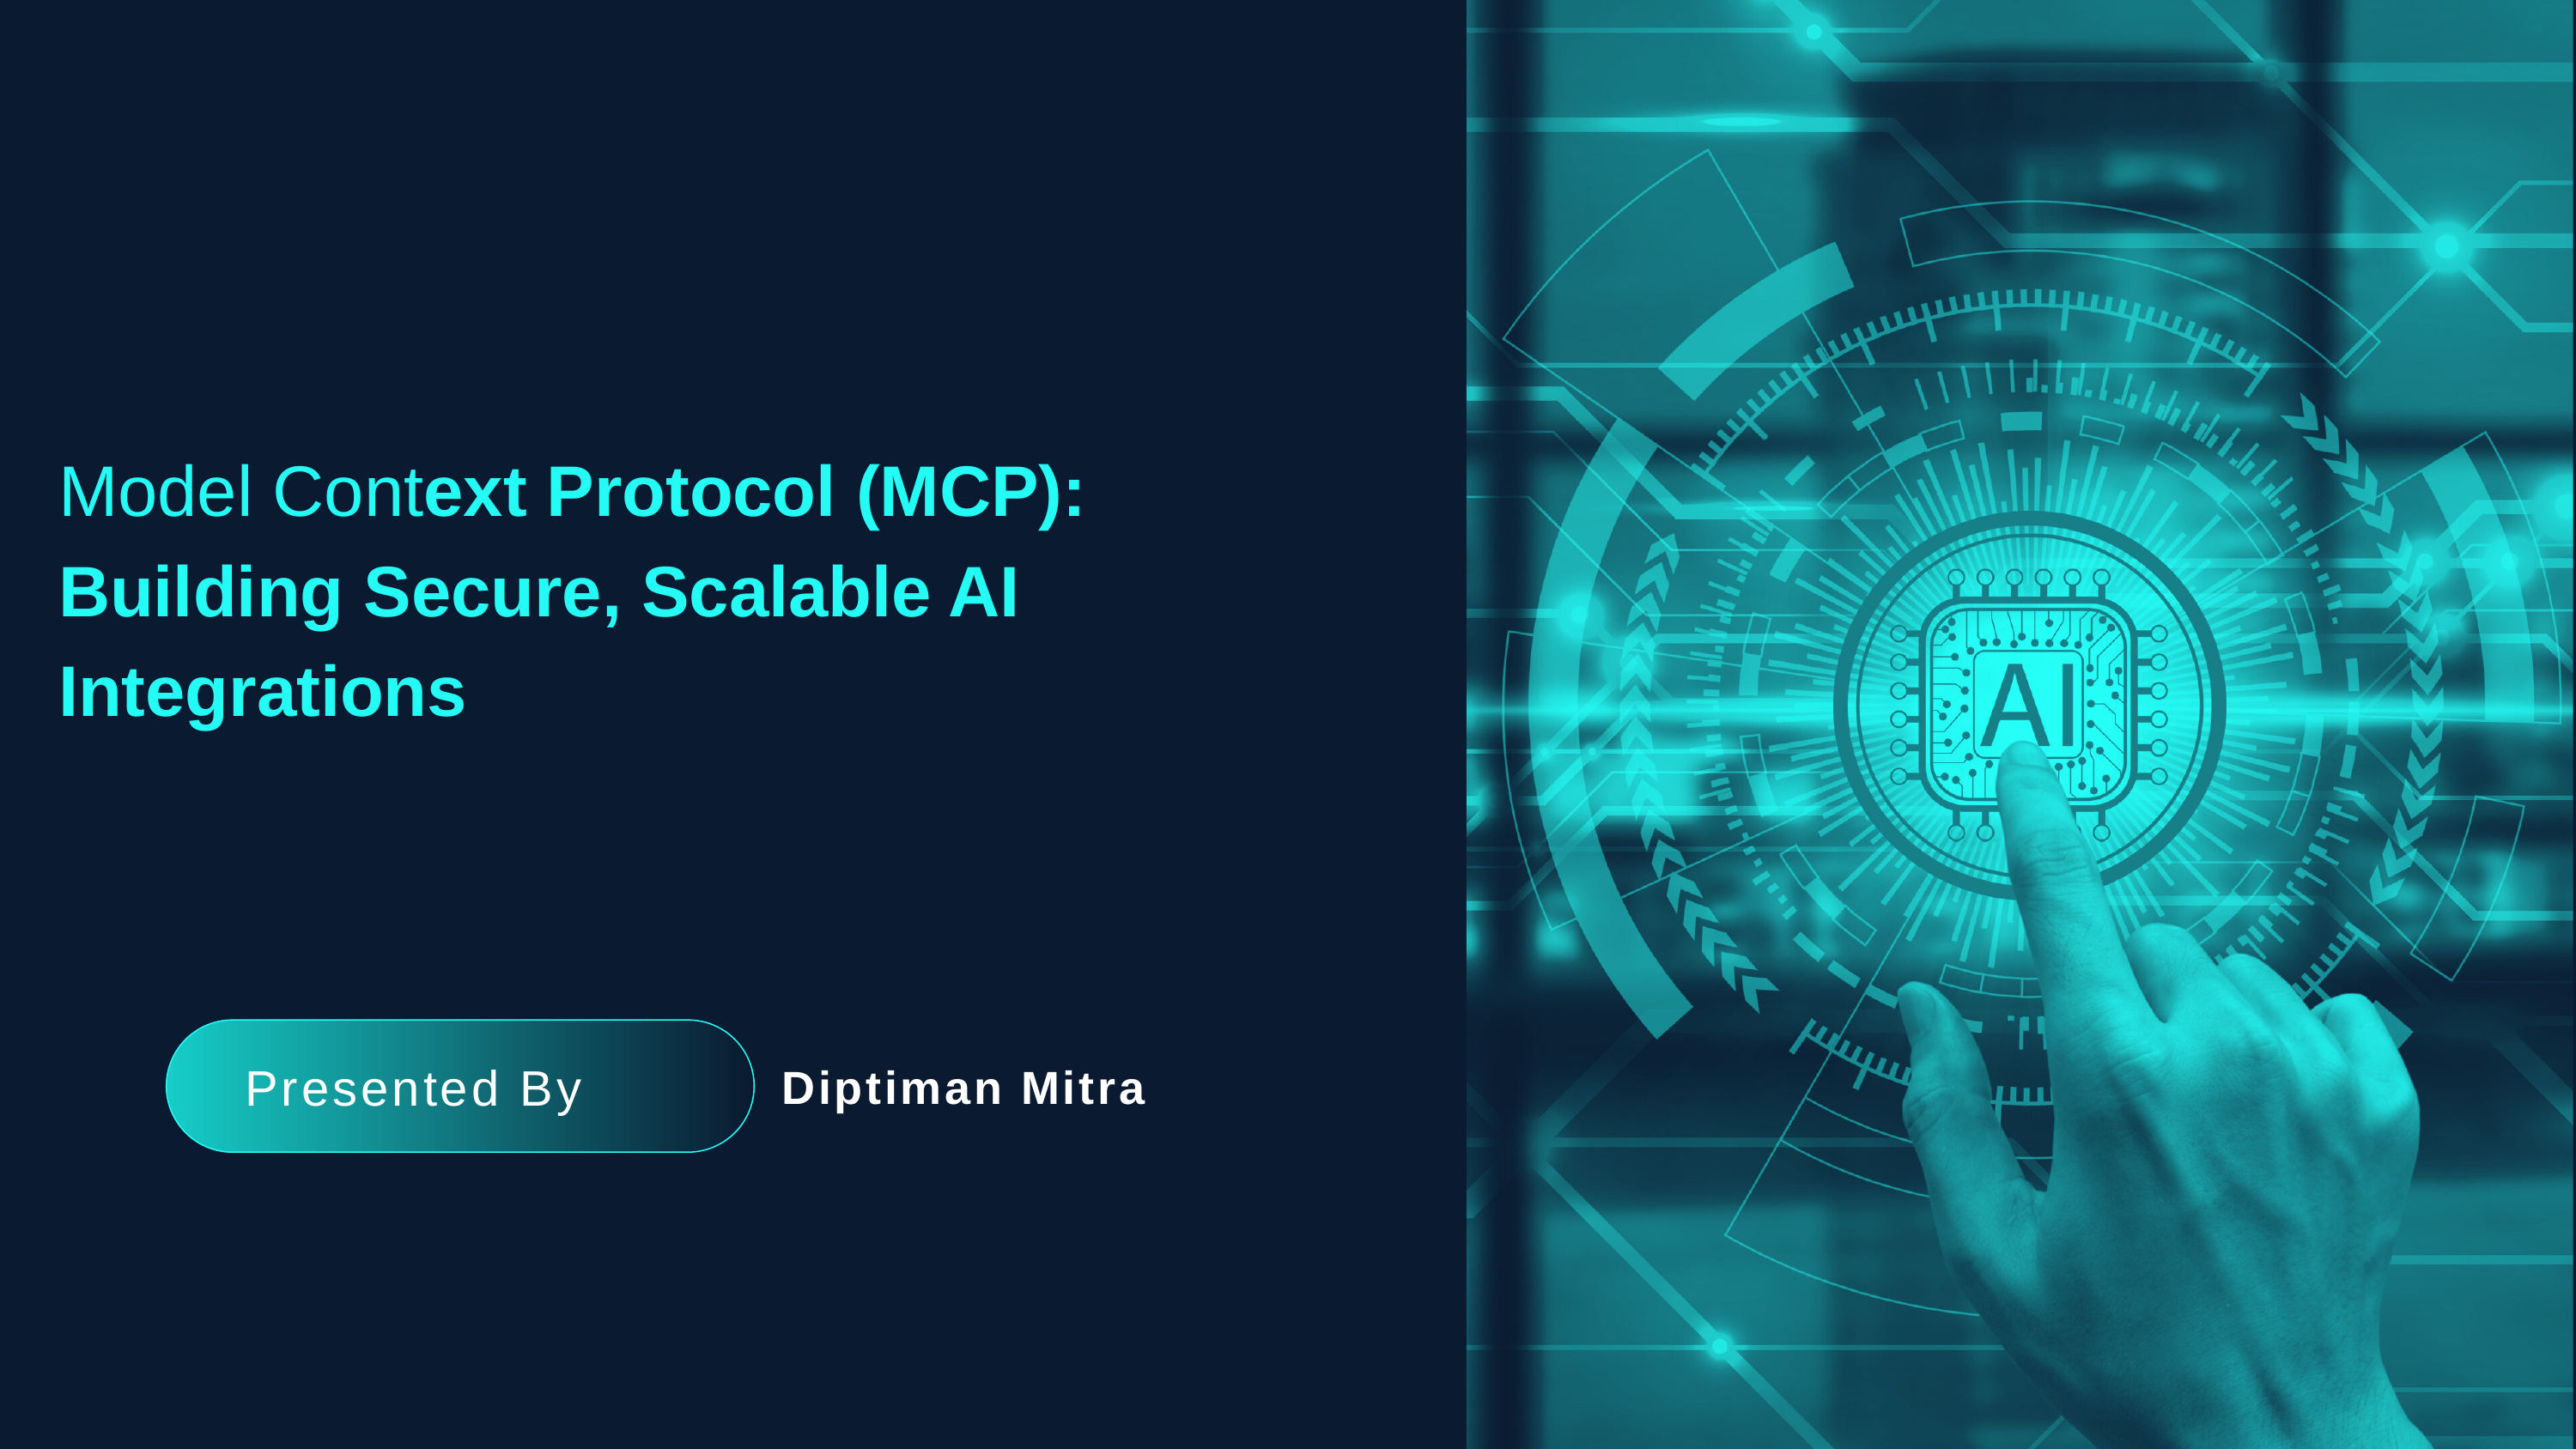

Model Context Protocol (MCP): Building Secure, Scalable AI Integrations

Presented By
Diptiman Mitra